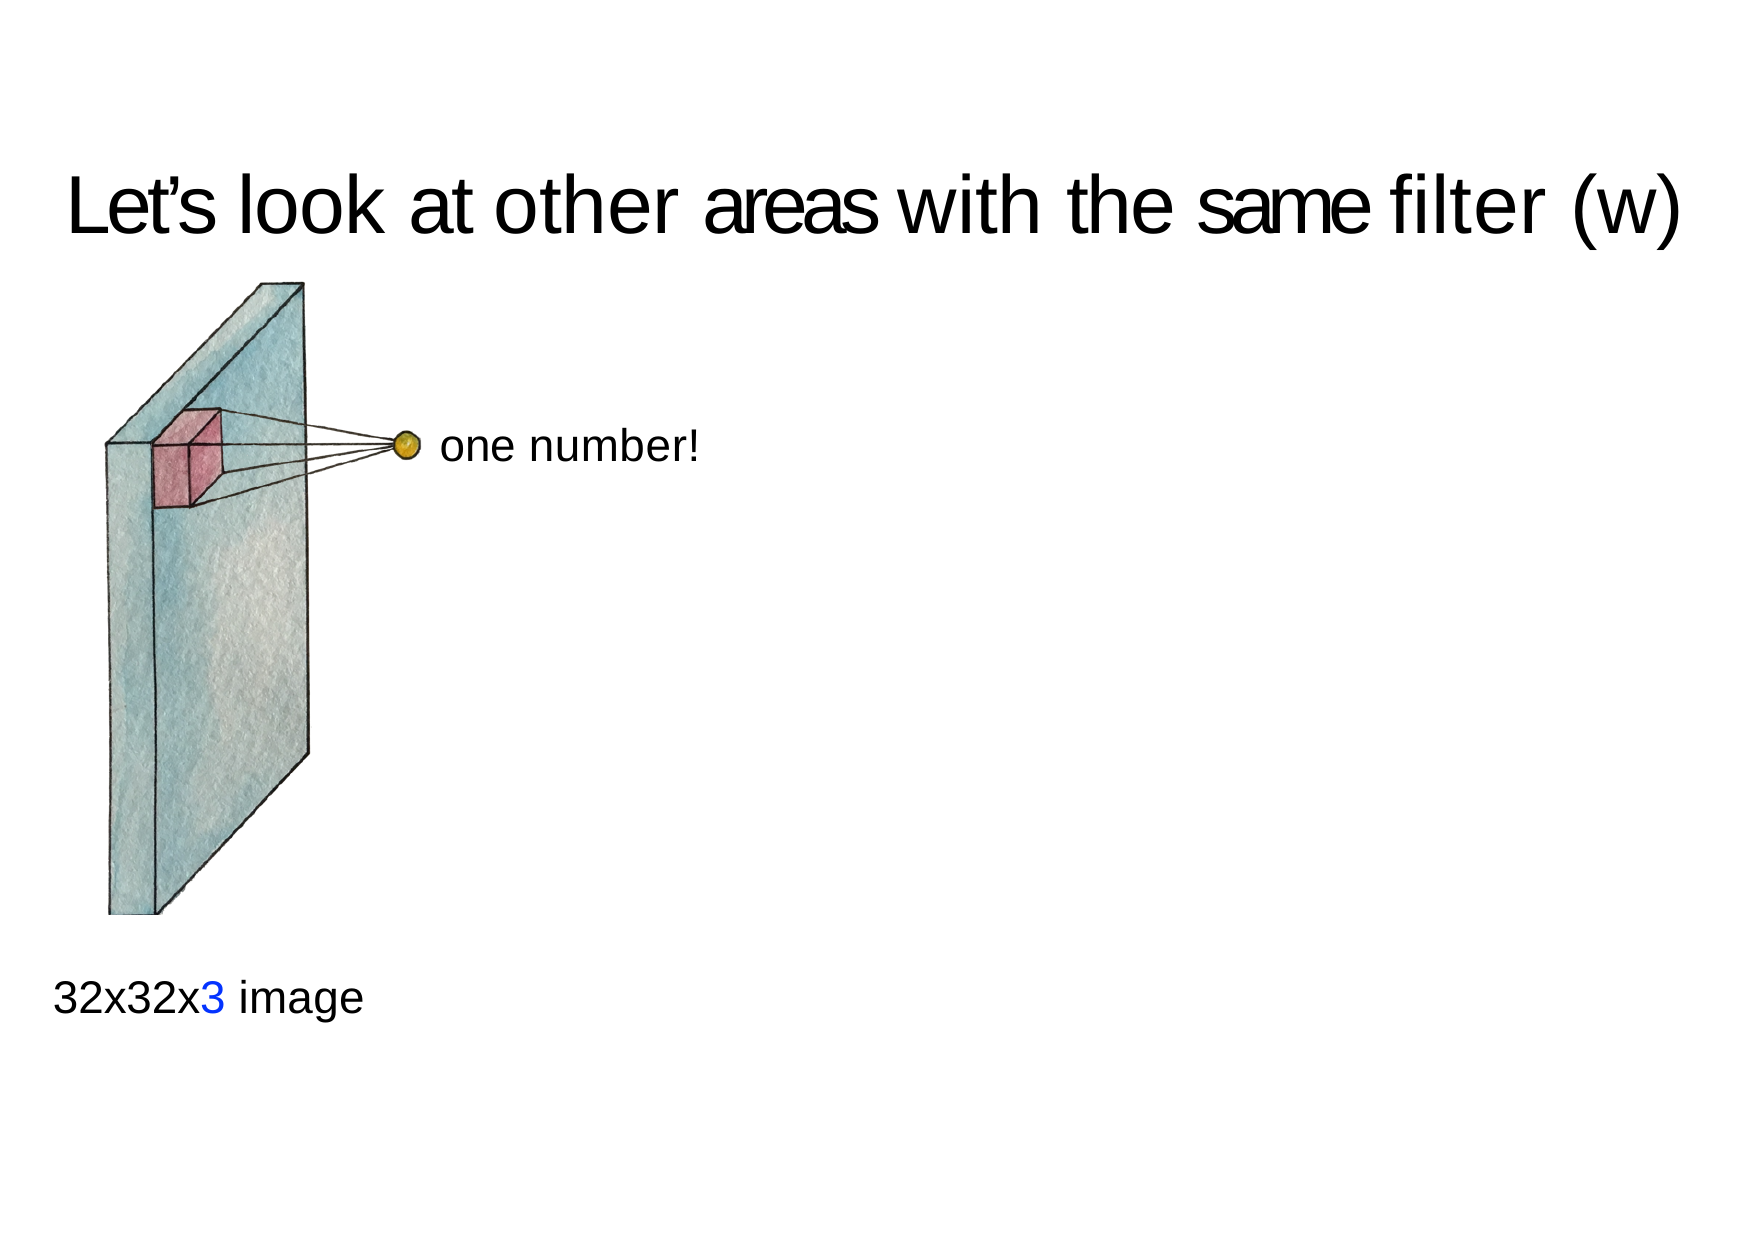

# Let’s look at other areas with the same filter (w)

one number!
32x32x3 image